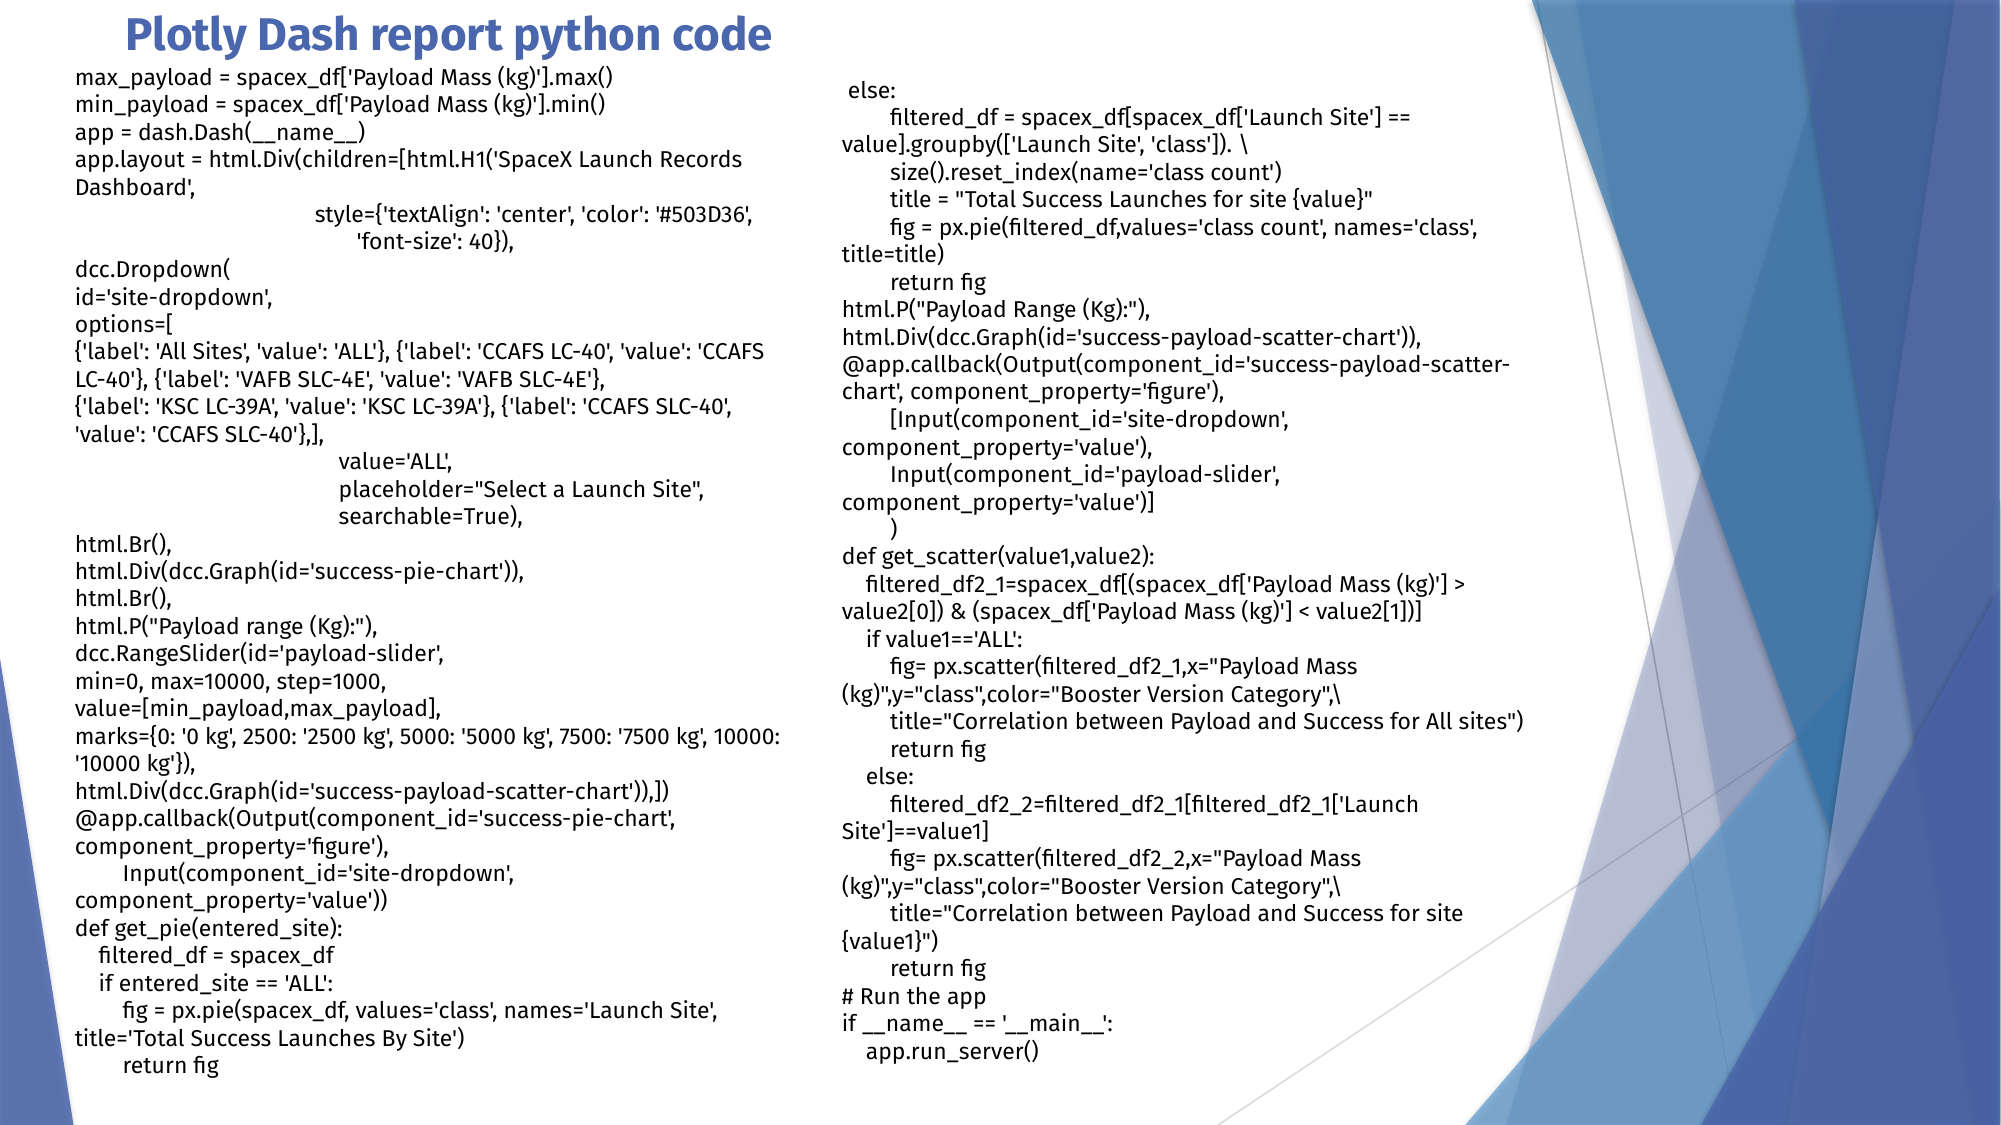

Plotly Dash report python code
max_payload = spacex_df['Payload Mass (kg)'].max()
min_payload = spacex_df['Payload Mass (kg)'].min()
app = dash.Dash(__name__)
app.layout = html.Div(children=[html.H1('SpaceX Launch Records Dashboard',
                                        style={'textAlign': 'center', 'color': '#503D36',
                                               'font-size': 40}),
dcc.Dropdown(
id='site-dropdown',
options=[
{'label': 'All Sites', 'value': 'ALL'}, {'label': 'CCAFS LC-40', 'value': 'CCAFS LC-40'}, {'label': 'VAFB SLC-4E', 'value': 'VAFB SLC-4E'},
{'label': 'KSC LC-39A', 'value': 'KSC LC-39A'}, {'label': 'CCAFS SLC-40', 'value': 'CCAFS SLC-40'},],
                                            value='ALL',
                                            placeholder="Select a Launch Site",
                                            searchable=True),
html.Br(),
html.Div(dcc.Graph(id='success-pie-chart')),
html.Br(),
html.P("Payload range (Kg):"),
dcc.RangeSlider(id='payload-slider',
min=0, max=10000, step=1000,
value=[min_payload,max_payload],
marks={0: '0 kg', 2500: '2500 kg', 5000: '5000 kg', 7500: '7500 kg', 10000: '10000 kg'}),
html.Div(dcc.Graph(id='success-payload-scatter-chart')),])
@app.callback(Output(component_id='success-pie-chart', component_property='figure'),
        Input(component_id='site-dropdown', component_property='value'))
def get_pie(entered_site):
    filtered_df = spacex_df
    if entered_site == 'ALL':
        fig = px.pie(spacex_df, values='class', names='Launch Site', title='Total Success Launches By Site')
        return fig
 else:
        filtered_df = spacex_df[spacex_df['Launch Site'] == value].groupby(['Launch Site', 'class']). \
        size().reset_index(name='class count')
        title = "Total Success Launches for site {value}"
        fig = px.pie(filtered_df,values='class count', names='class', title=title)
        return fig
html.P("Payload Range (Kg):"),
html.Div(dcc.Graph(id='success-payload-scatter-chart')),
@app.callback(Output(component_id='success-payload-scatter-chart', component_property='figure'),
        [Input(component_id='site-dropdown', component_property='value'),
        Input(component_id='payload-slider', component_property='value')]
        )
def get_scatter(value1,value2):
    filtered_df2_1=spacex_df[(spacex_df['Payload Mass (kg)'] > value2[0]) & (spacex_df['Payload Mass (kg)'] < value2[1])]
    if value1=='ALL':
        fig= px.scatter(filtered_df2_1,x="Payload Mass (kg)",y="class",color="Booster Version Category",\
        title="Correlation between Payload and Success for All sites")
        return fig
    else:
        filtered_df2_2=filtered_df2_1[filtered_df2_1['Launch Site']==value1]
        fig= px.scatter(filtered_df2_2,x="Payload Mass (kg)",y="class",color="Booster Version Category",\
        title="Correlation between Payload and Success for site {value1}")
        return fig
# Run the app
if __name__ == '__main__':
    app.run_server()